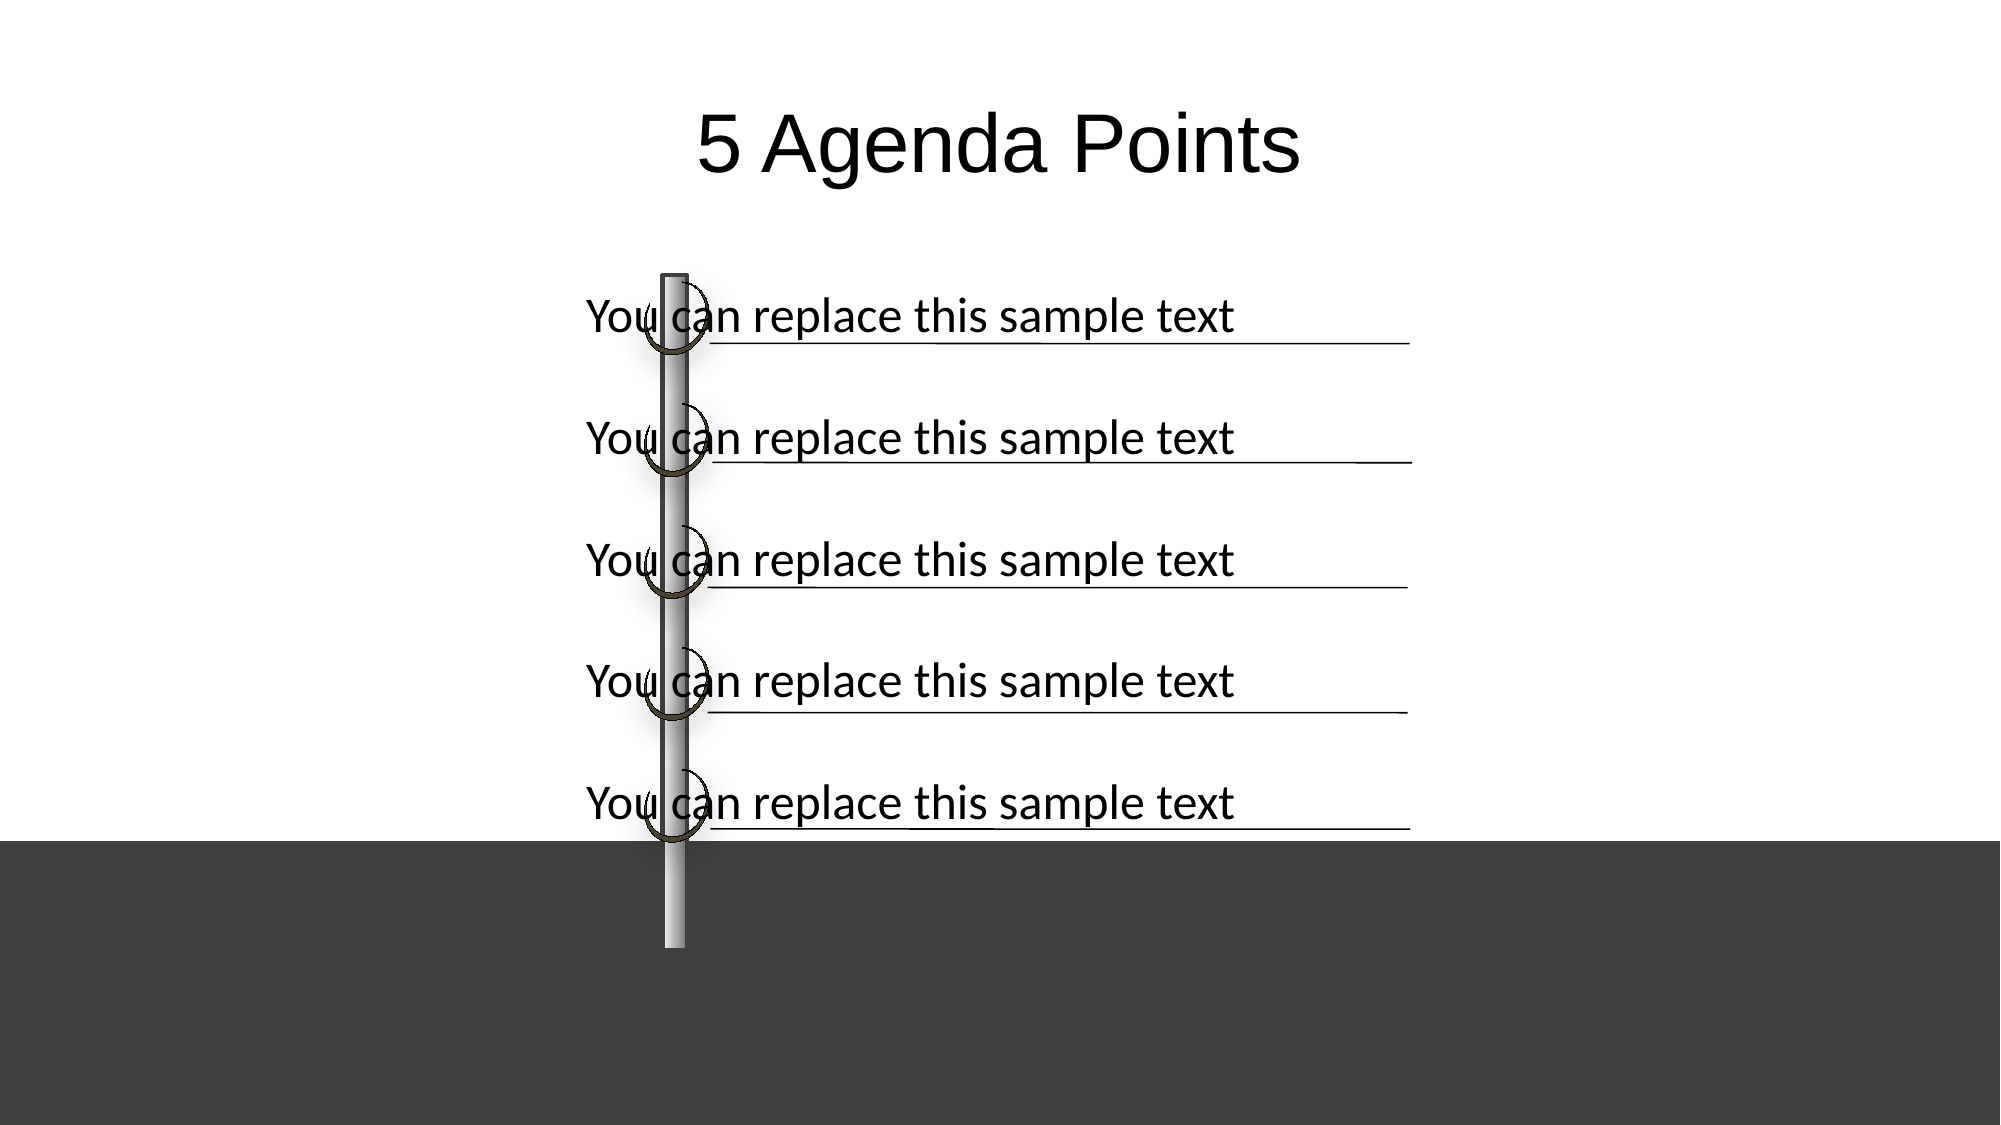

# 5 Agenda Points

You can replace this sample text

You can replace this sample text

You can replace this sample text

You can replace this sample text

You can replace this sample text